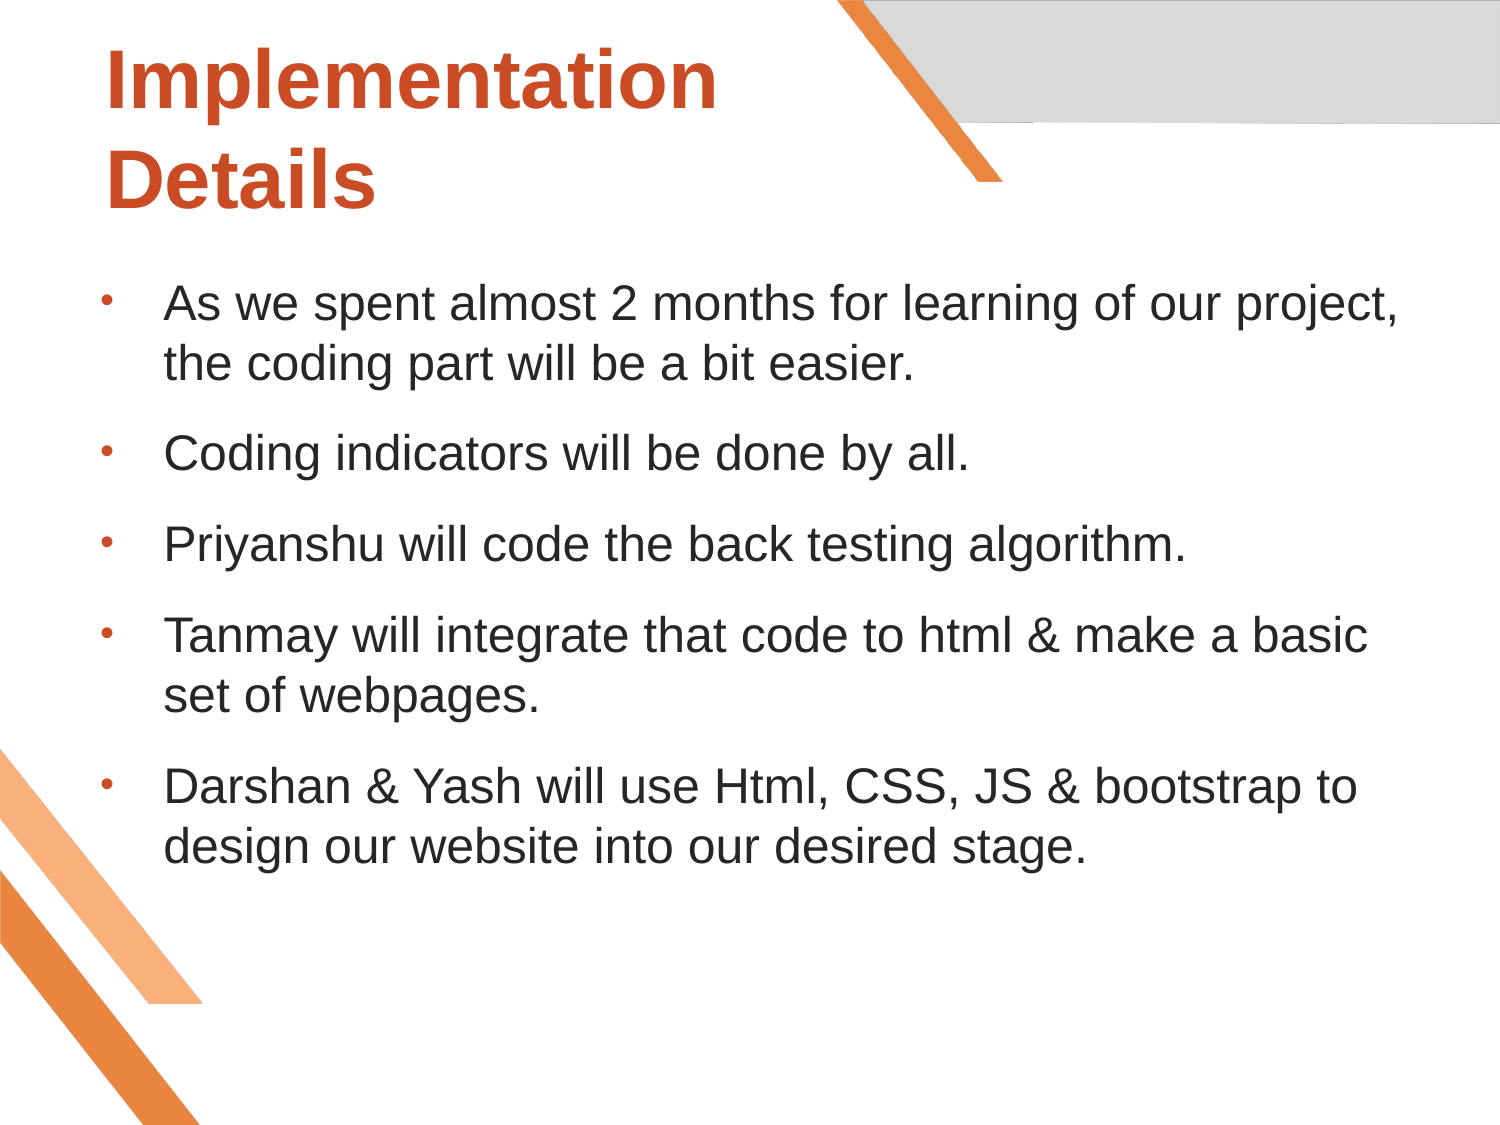

# Implementation Details
As we spent almost 2 months for learning of our project, the coding part will be a bit easier.
Coding indicators will be done by all.
Priyanshu will code the back testing algorithm.
Tanmay will integrate that code to html & make a basic set of webpages.
Darshan & Yash will use Html, CSS, JS & bootstrap to design our website into our desired stage.